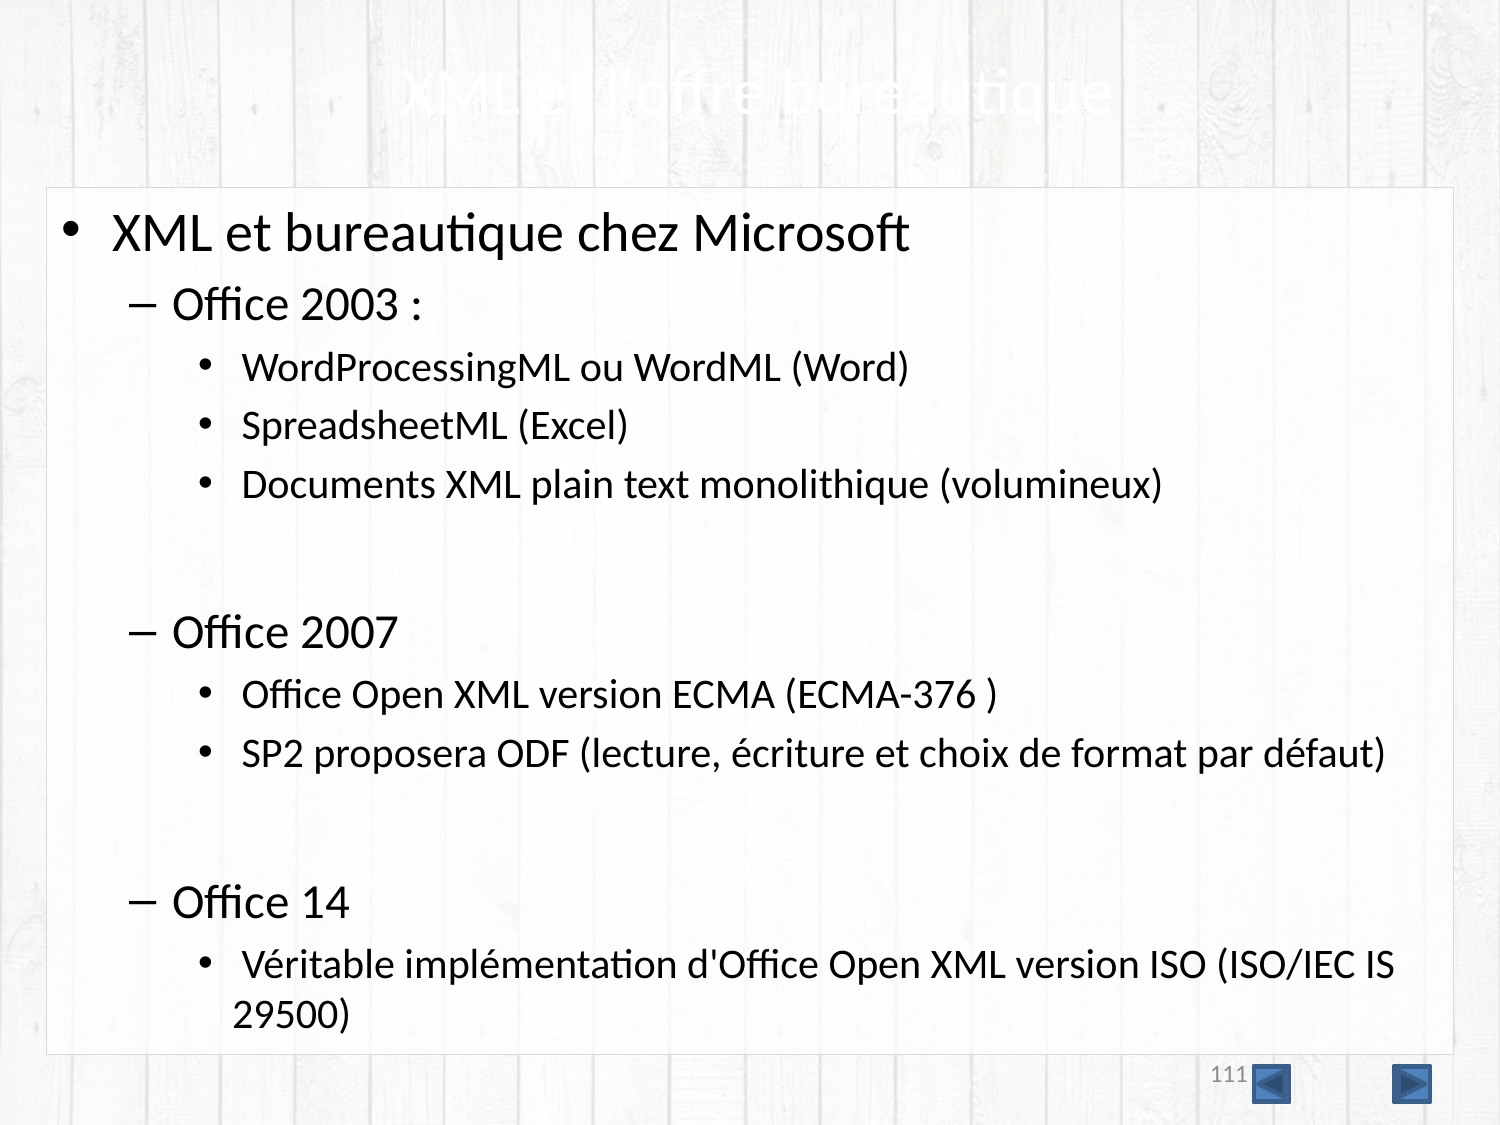

# XML et l'offre bureautique
XML et bureautique chez Microsoft
Office 2003 :
 WordProcessingML ou WordML (Word)
 SpreadsheetML (Excel)
 Documents XML plain text monolithique (volumineux)

Office 2007
 Office Open XML version ECMA (ECMA-376 )
 SP2 proposera ODF (lecture, écriture et choix de format par défaut)

Office 14
 Véritable implémentation d'Office Open XML version ISO (ISO/IEC IS 29500)
111